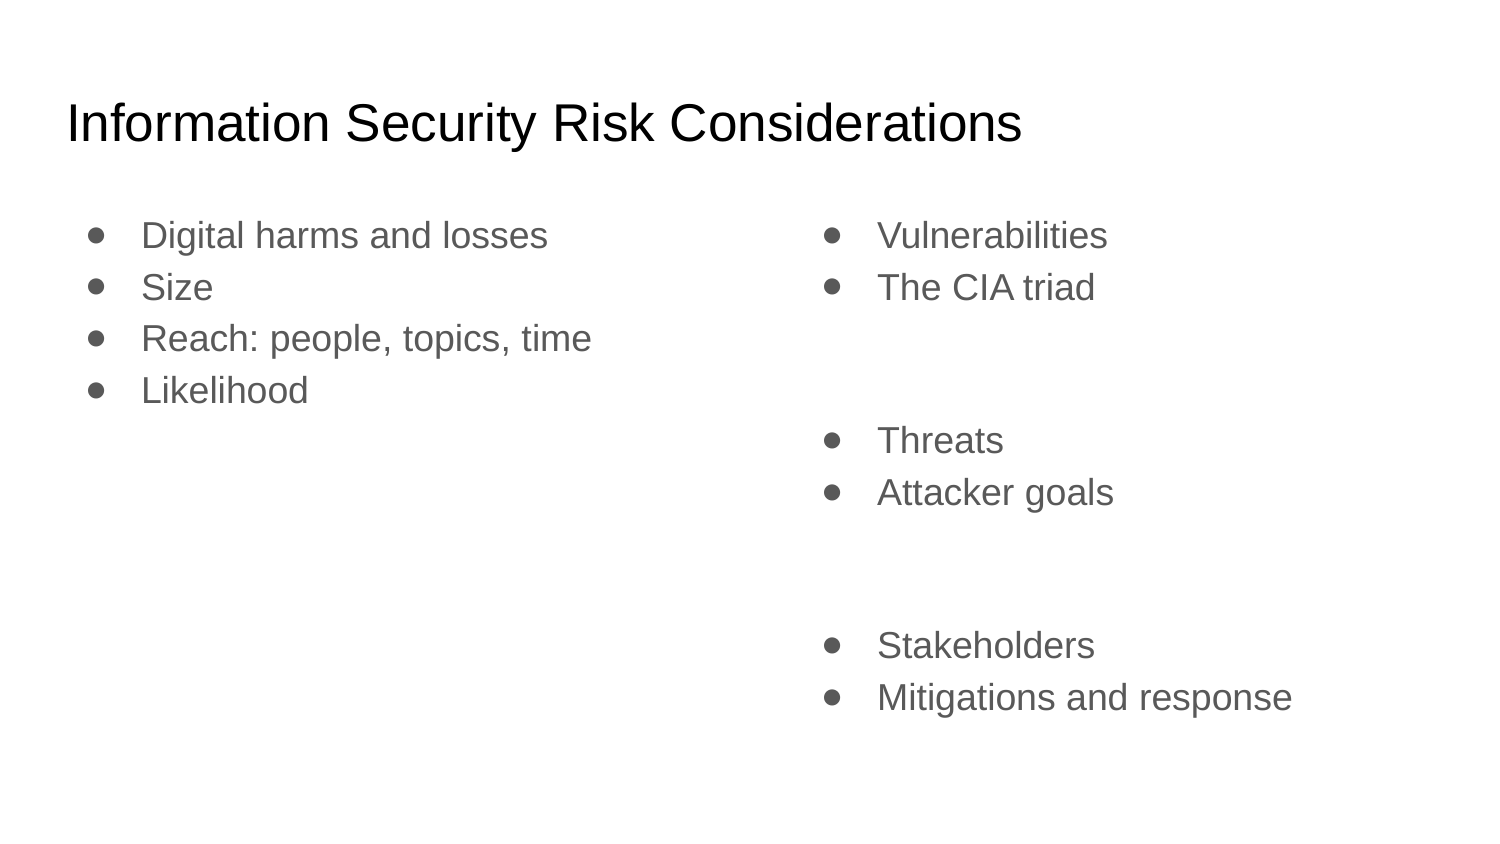

# Information Security Risk Considerations
Digital harms and losses
Size
Reach: people, topics, time
Likelihood

Vulnerabilities
The CIA triad

Threats
Attacker goals

Stakeholders
Mitigations and response